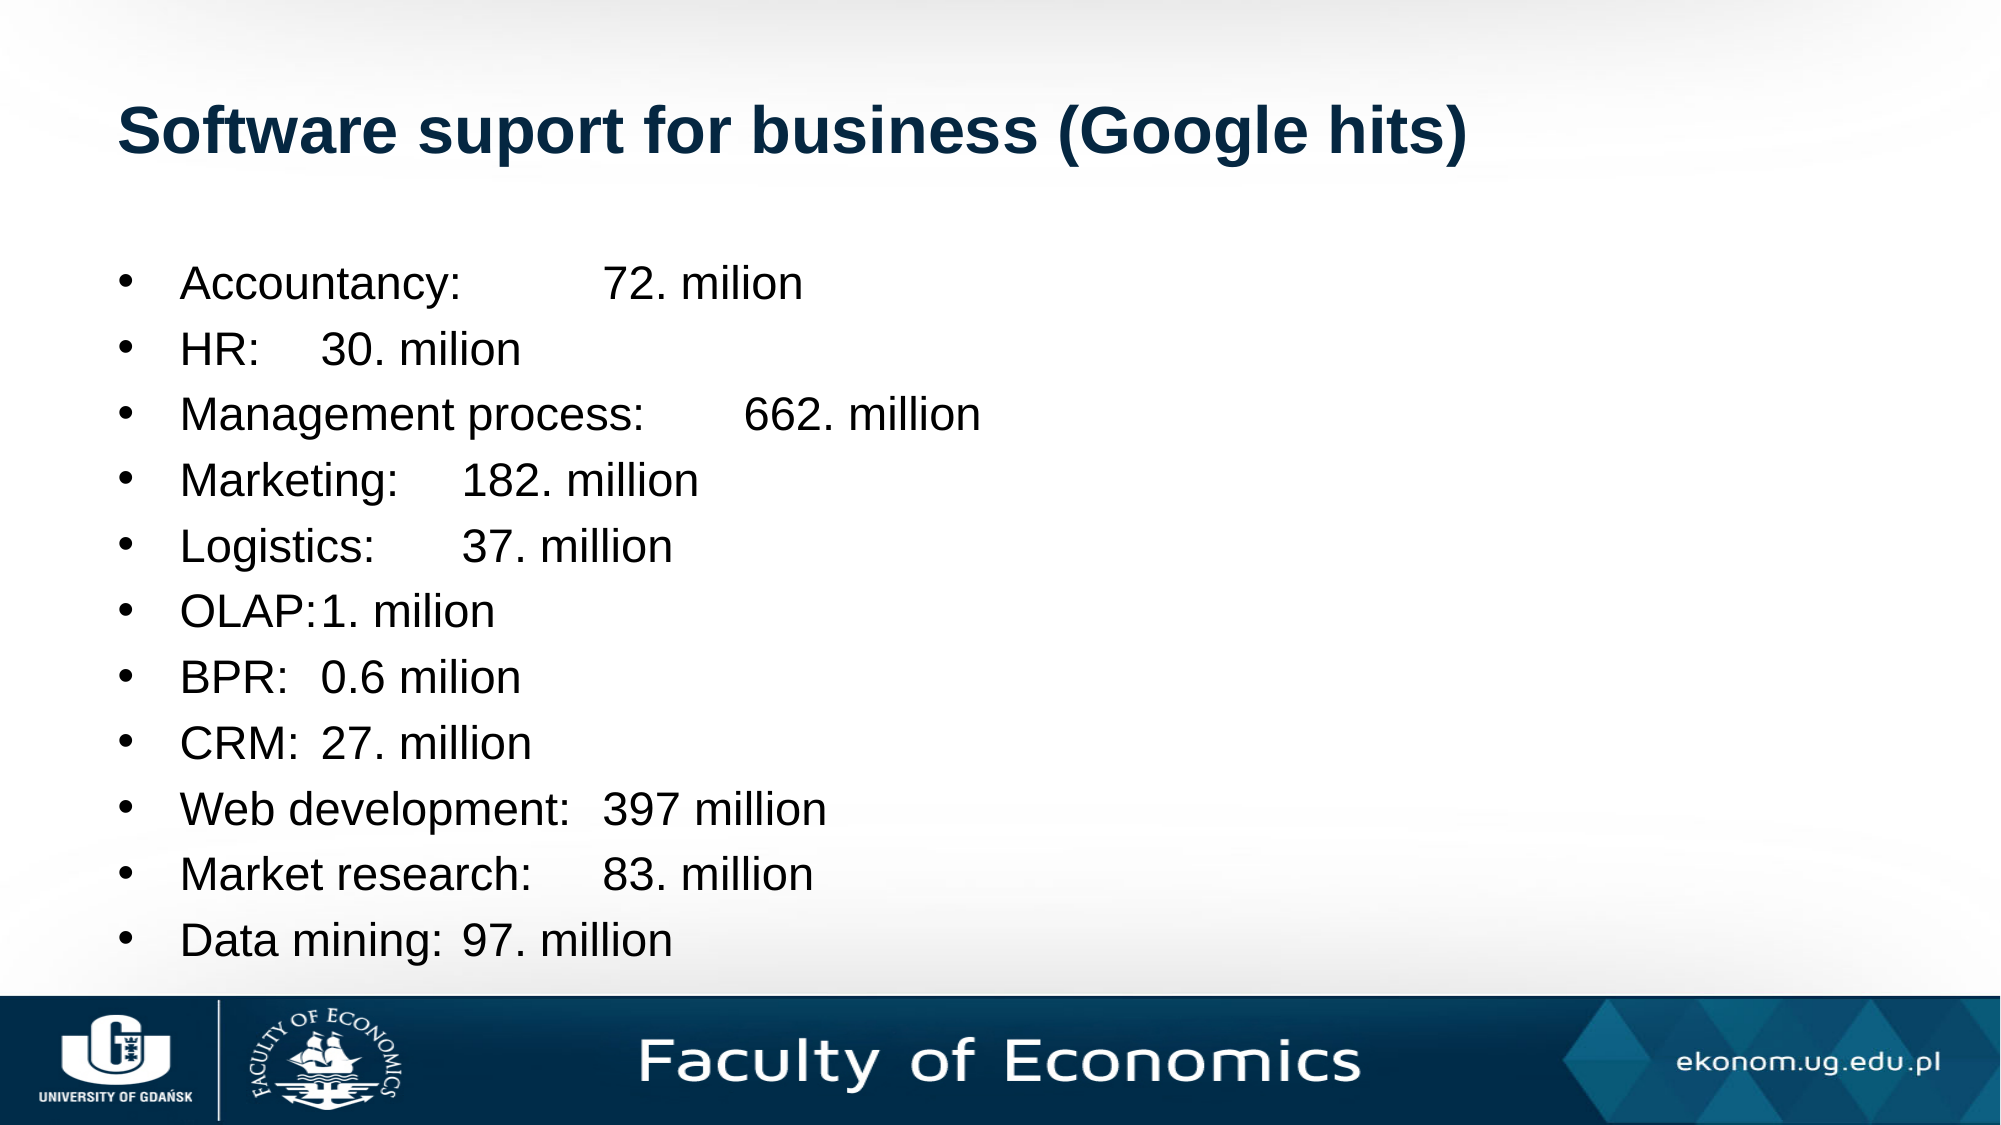

# Software suport for business (Google hits)
Accountancy:		72. milion
HR:				30. milion
Management process:	662. million
Marketing:			182. million
Logistics:			37. million
OLAP:			1. milion
BPR:			0.6 milion
CRM:			27. million
Web development:		397 million
Market research:		83. million
Data mining:			97. million